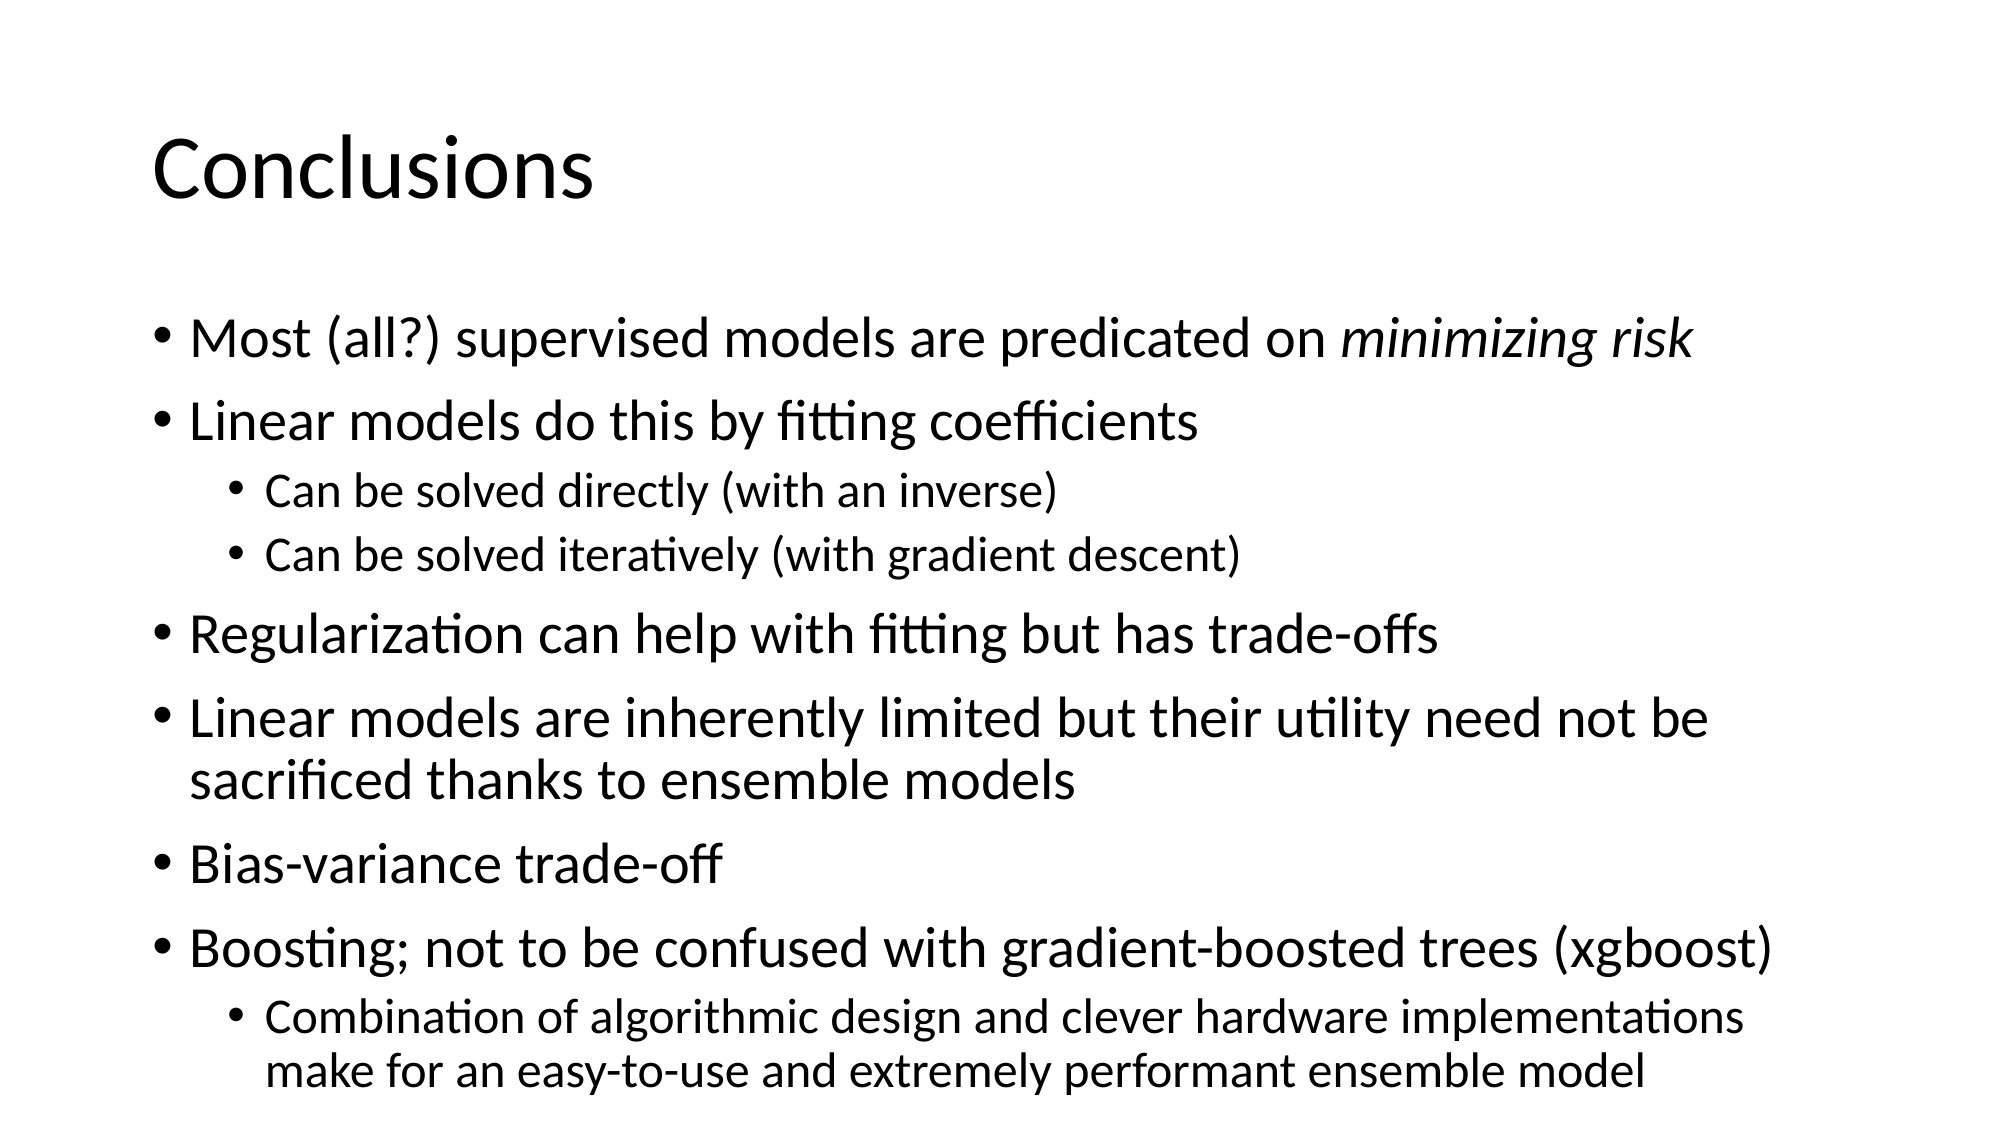

# Conclusions
Most (all?) supervised models are predicated on minimizing risk
Linear models do this by fitting coefficients
Can be solved directly (with an inverse)
Can be solved iteratively (with gradient descent)
Regularization can help with fitting but has trade-offs
Linear models are inherently limited but their utility need not be sacrificed thanks to ensemble models
Bias-variance trade-off
Boosting; not to be confused with gradient-boosted trees (xgboost)
Combination of algorithmic design and clever hardware implementations make for an easy-to-use and extremely performant ensemble model